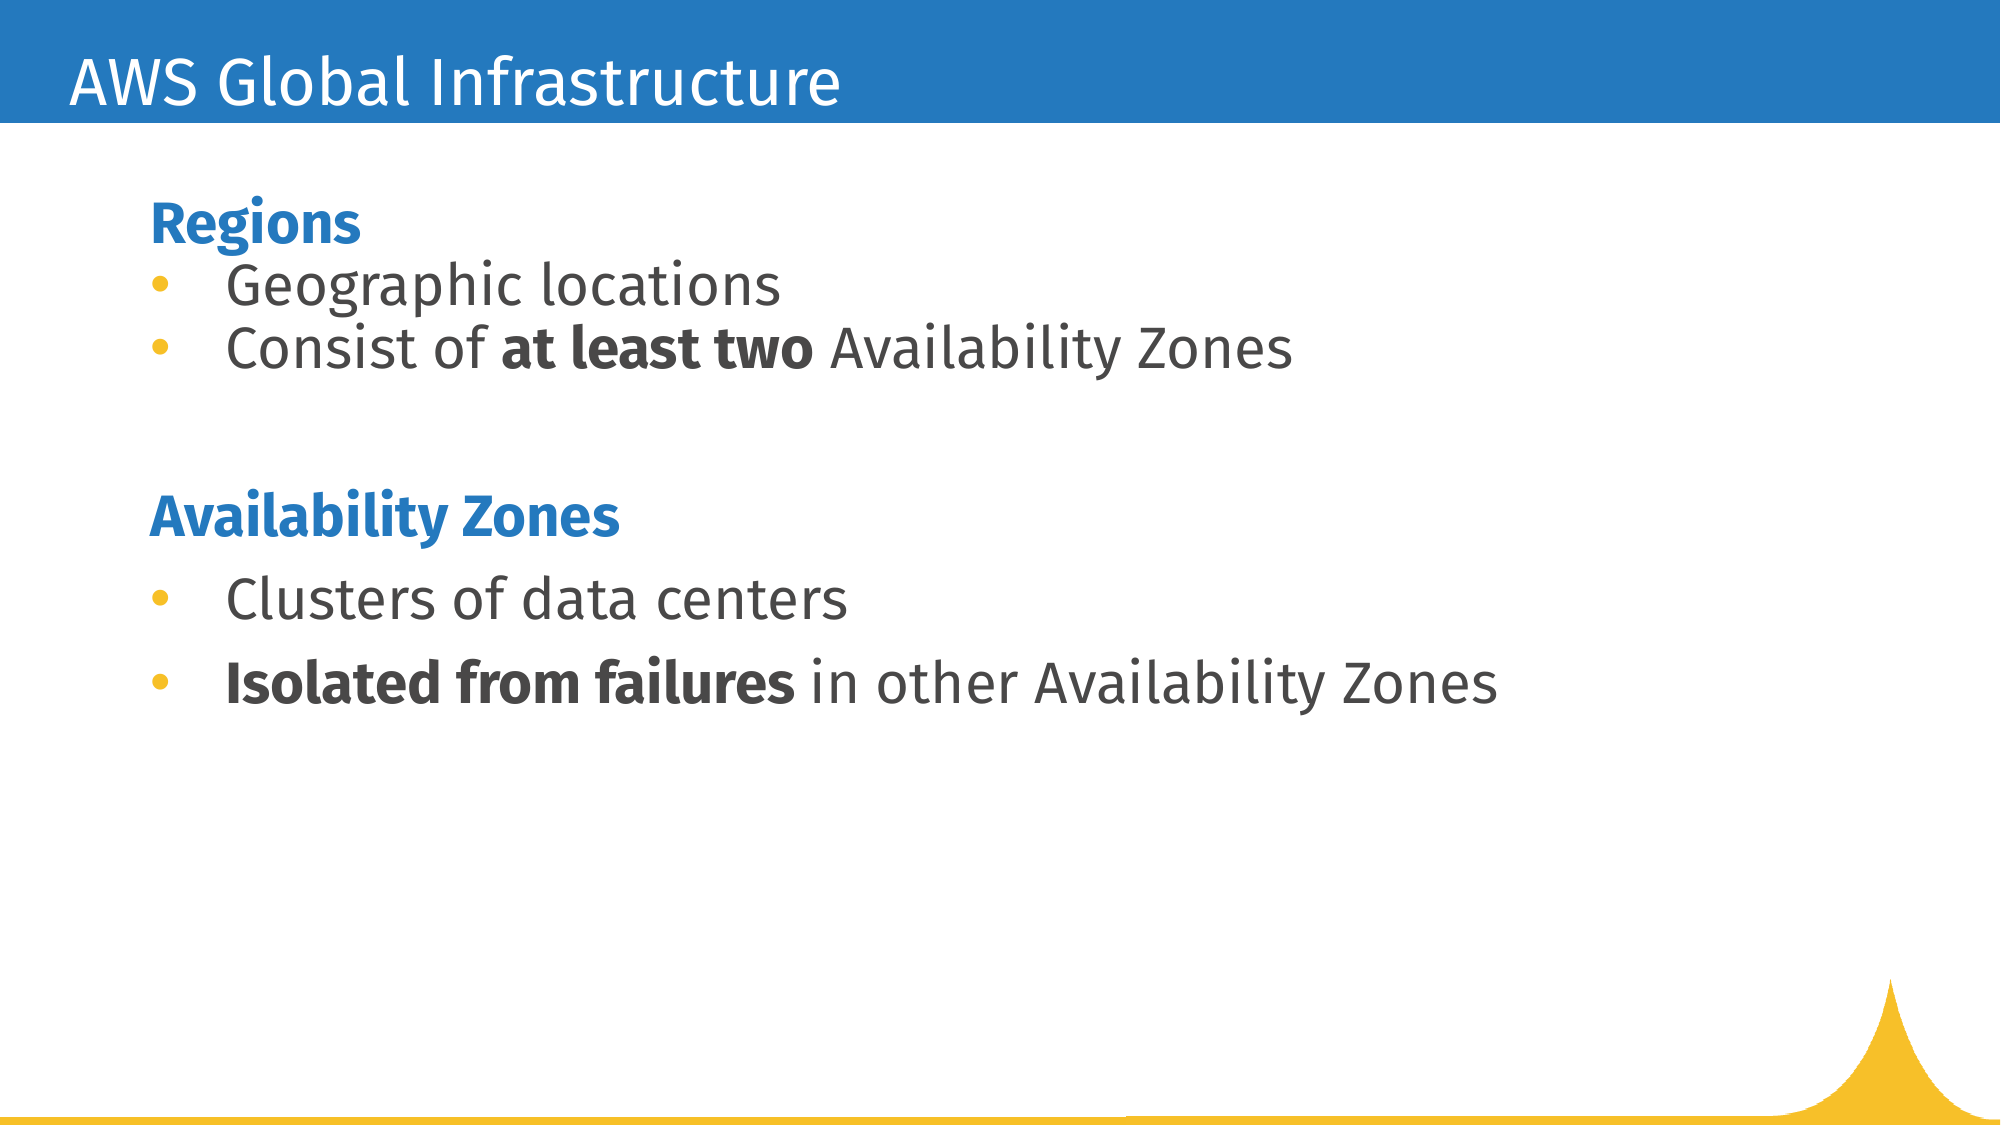

# AWS Global Infrastructure
Regions
Geographic locations
Consist of at least two Availability Zones

Availability Zones
Clusters of data centers
Isolated from failures in other Availability Zones